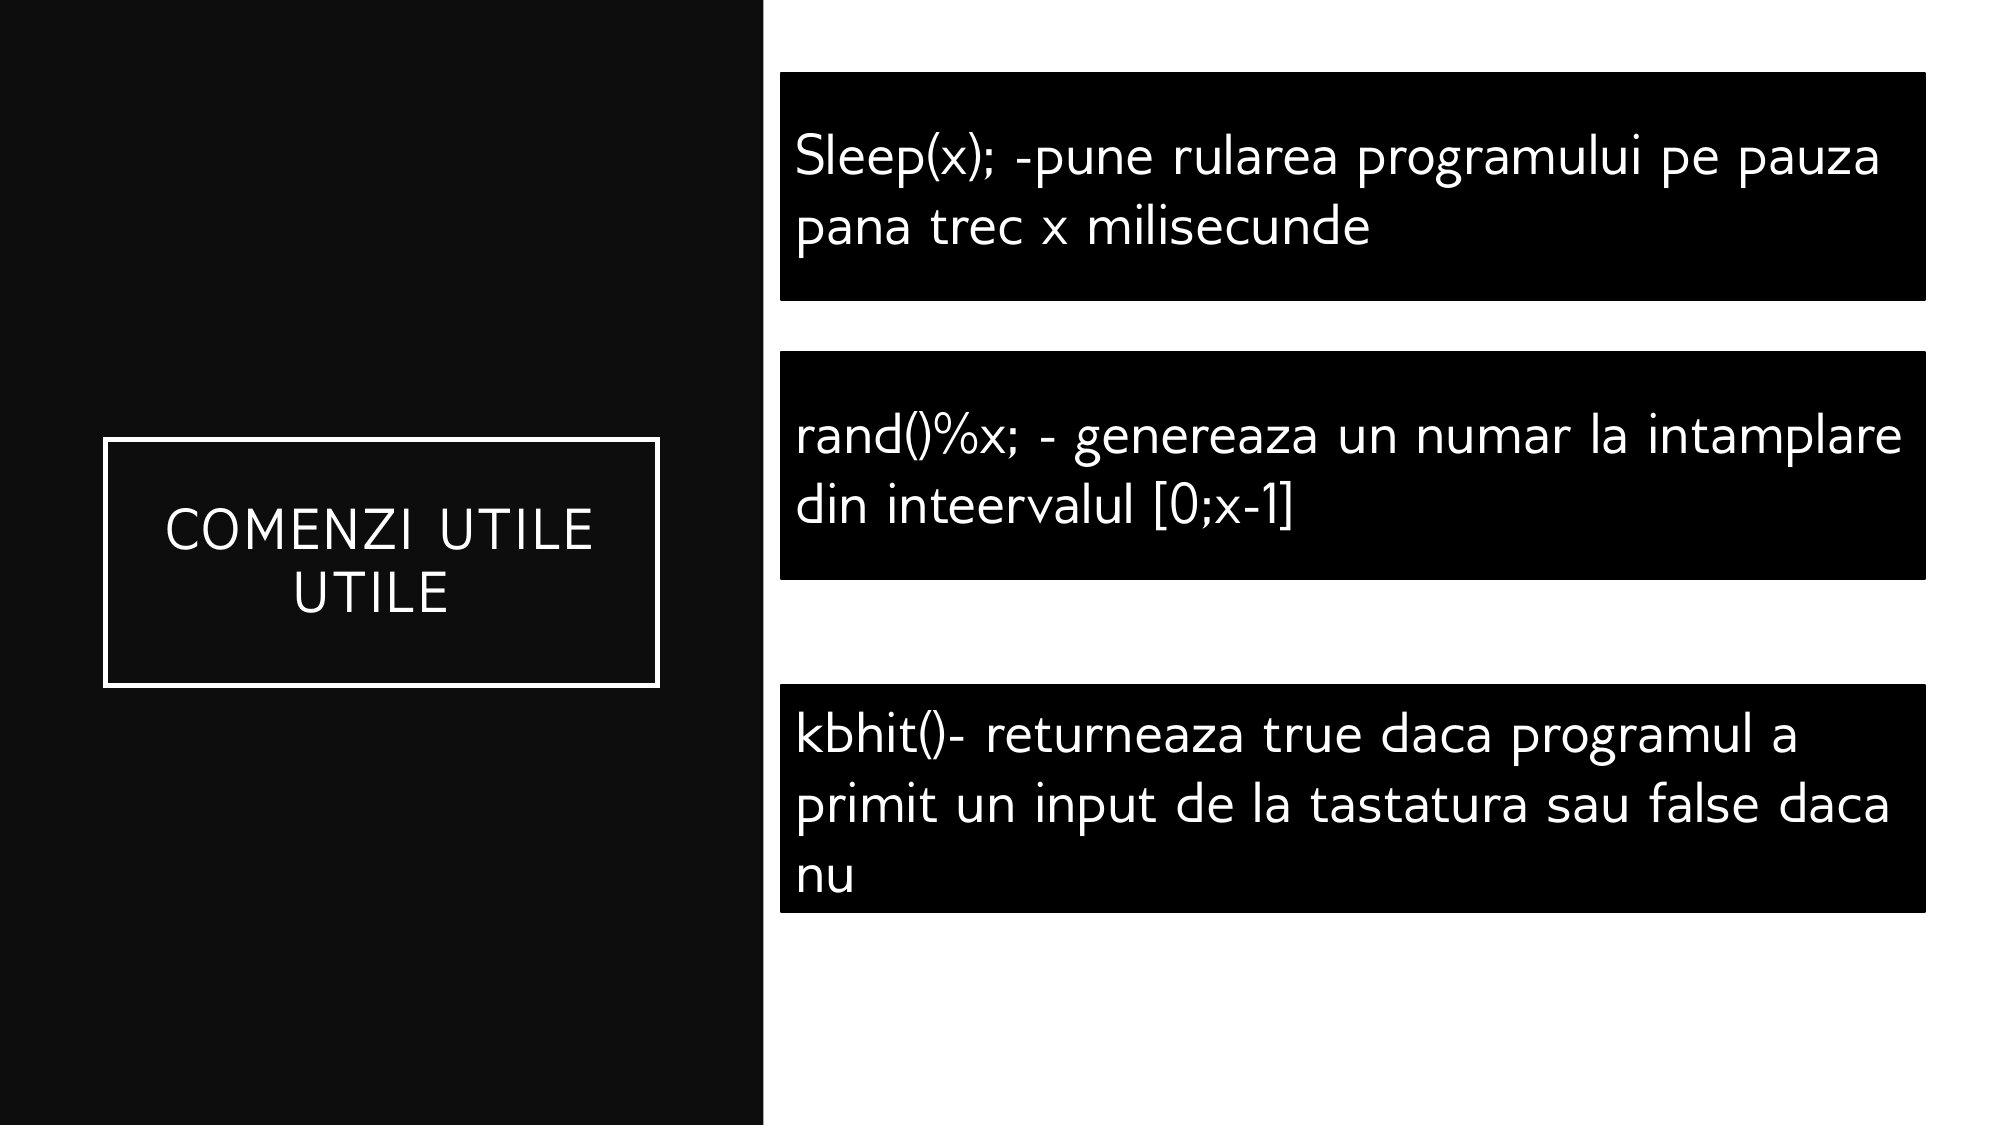

Sleep(x); -pune rularea programului pe pauza pana trec x milisecunde
rand()%x; - genereaza un numar la intamplare din inteervalul [0;x-1]
# Comenzi utile utile
kbhit()- returneaza true daca programul a primit un input de la tastatura sau false daca nu